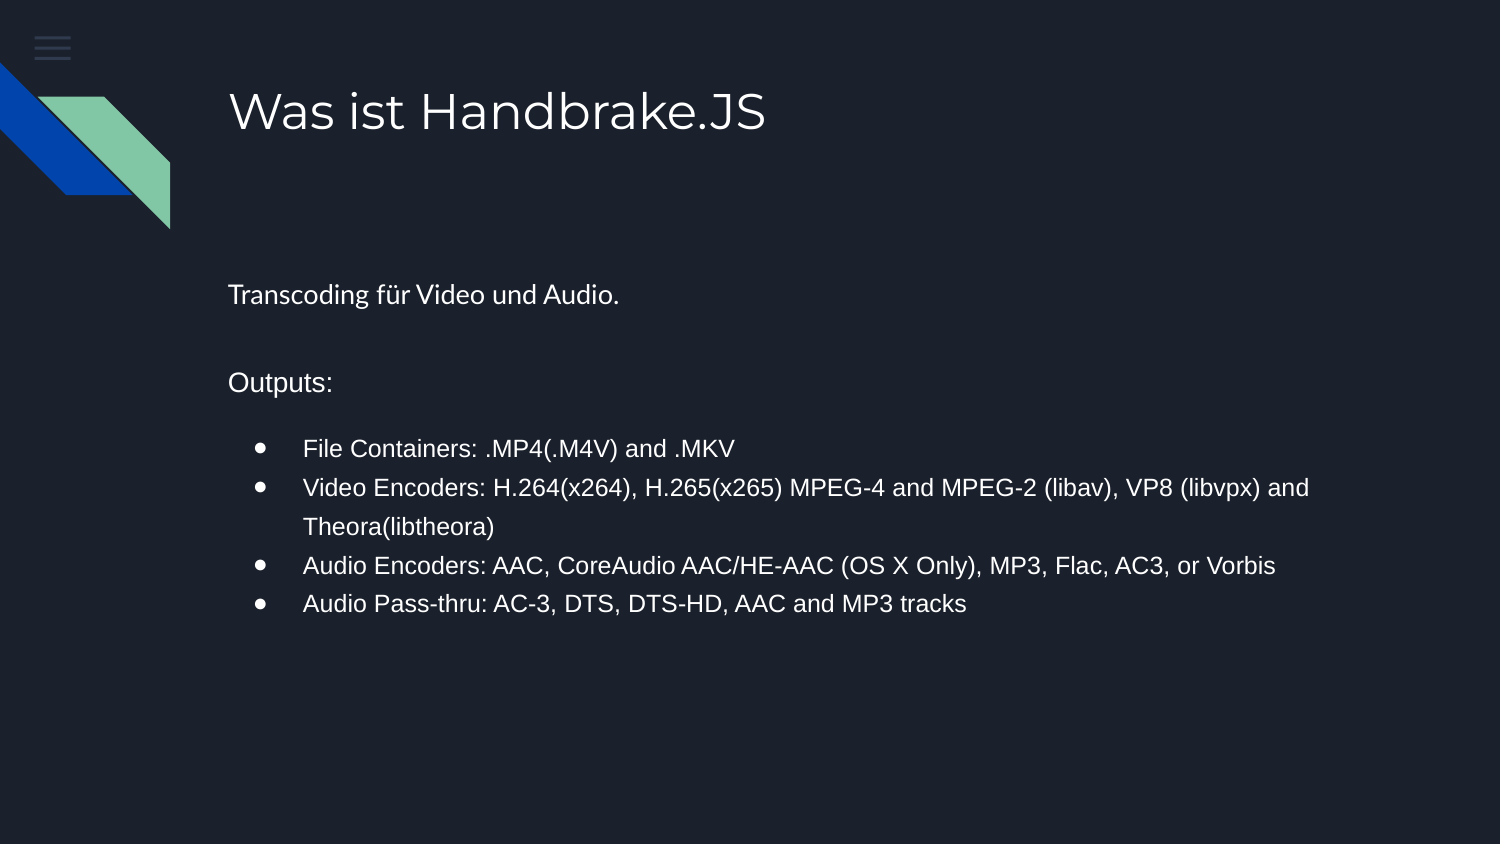

# Was ist Handbrake.JS
Transcoding für Video und Audio.
Outputs:
File Containers: .MP4(.M4V) and .MKV
Video Encoders: H.264(x264), H.265(x265) MPEG-4 and MPEG-2 (libav), VP8 (libvpx) and Theora(libtheora)
Audio Encoders: AAC, CoreAudio AAC/HE-AAC (OS X Only), MP3, Flac, AC3, or Vorbis
Audio Pass-thru: AC-3, DTS, DTS-HD, AAC and MP3 tracks